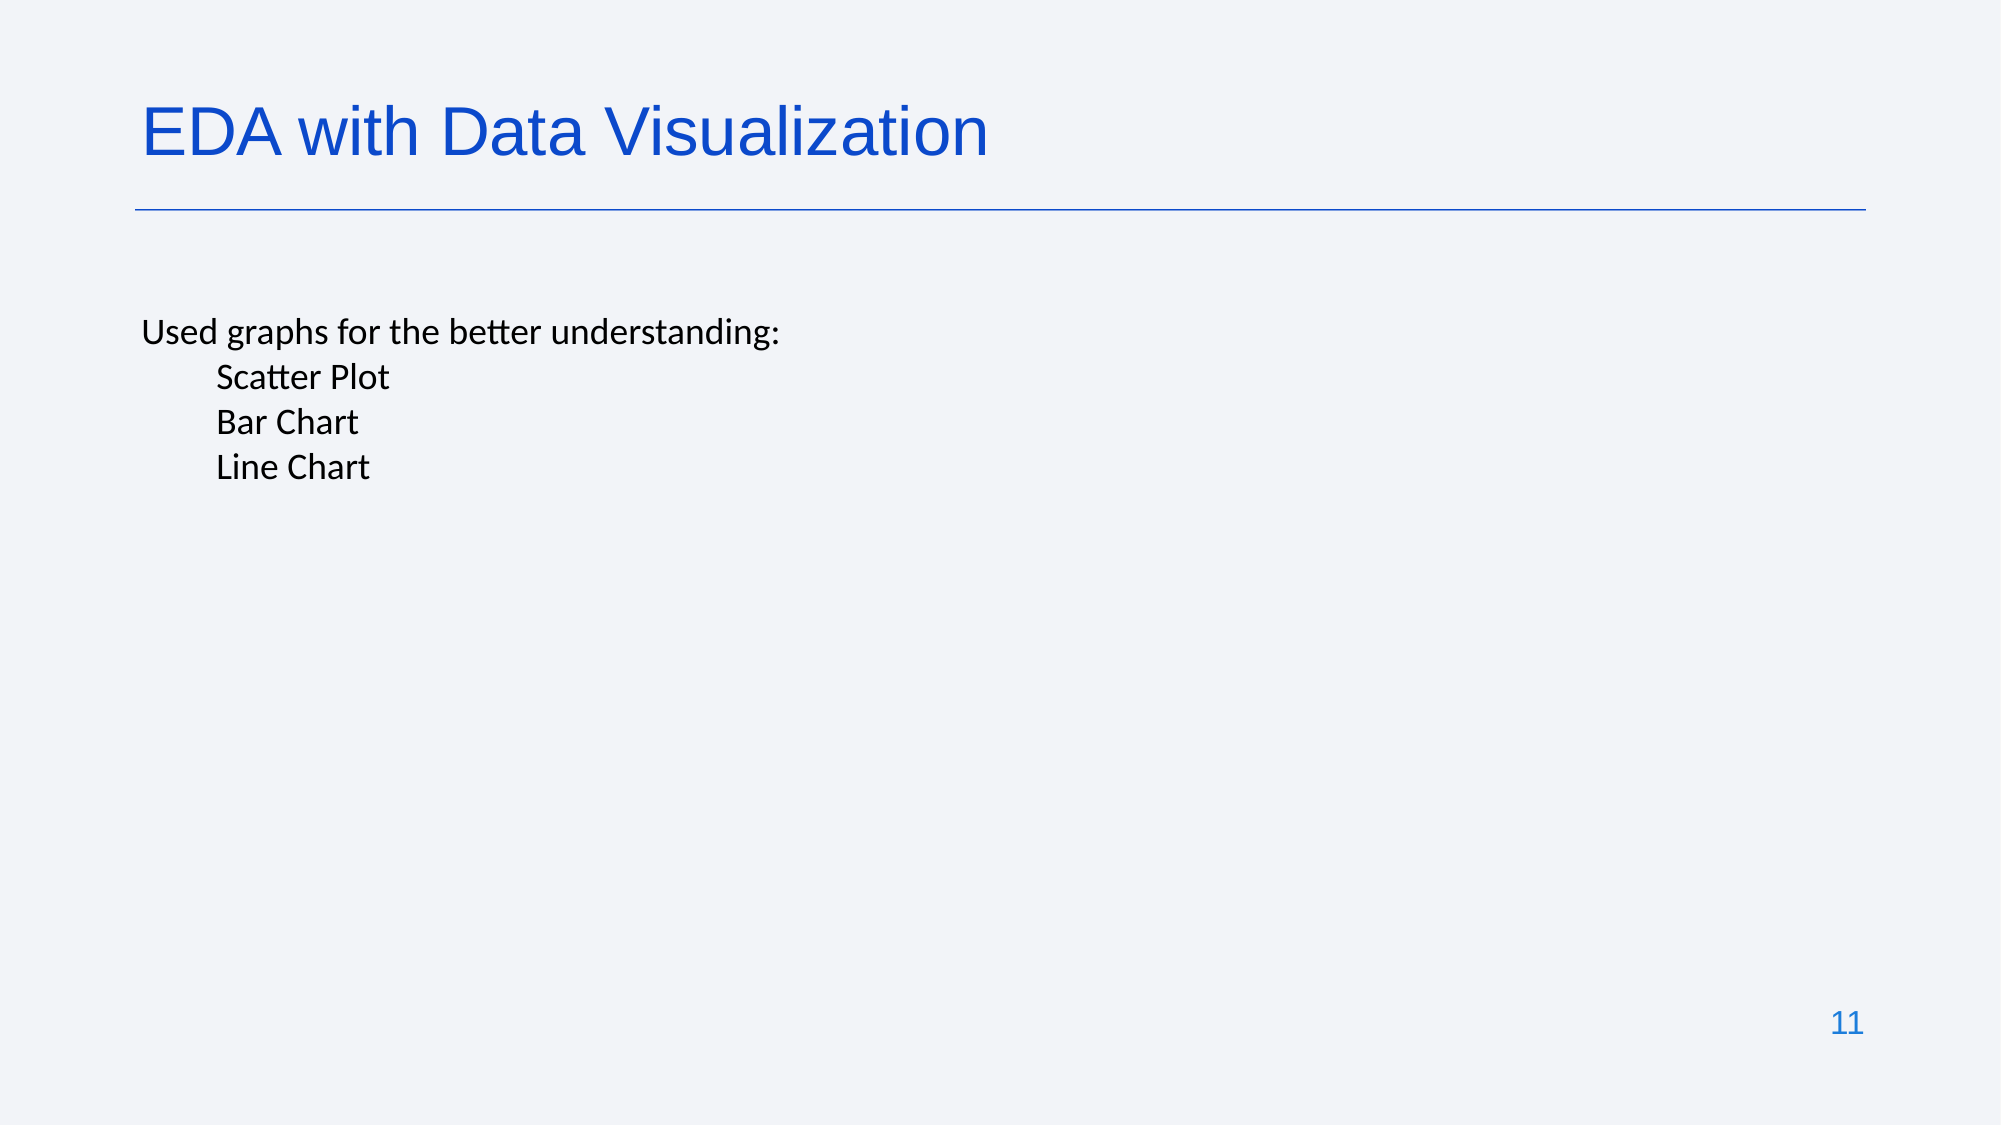

EDA with Data Visualization
Used graphs for the better understanding:
Scatter Plot
Bar Chart
Line Chart
11